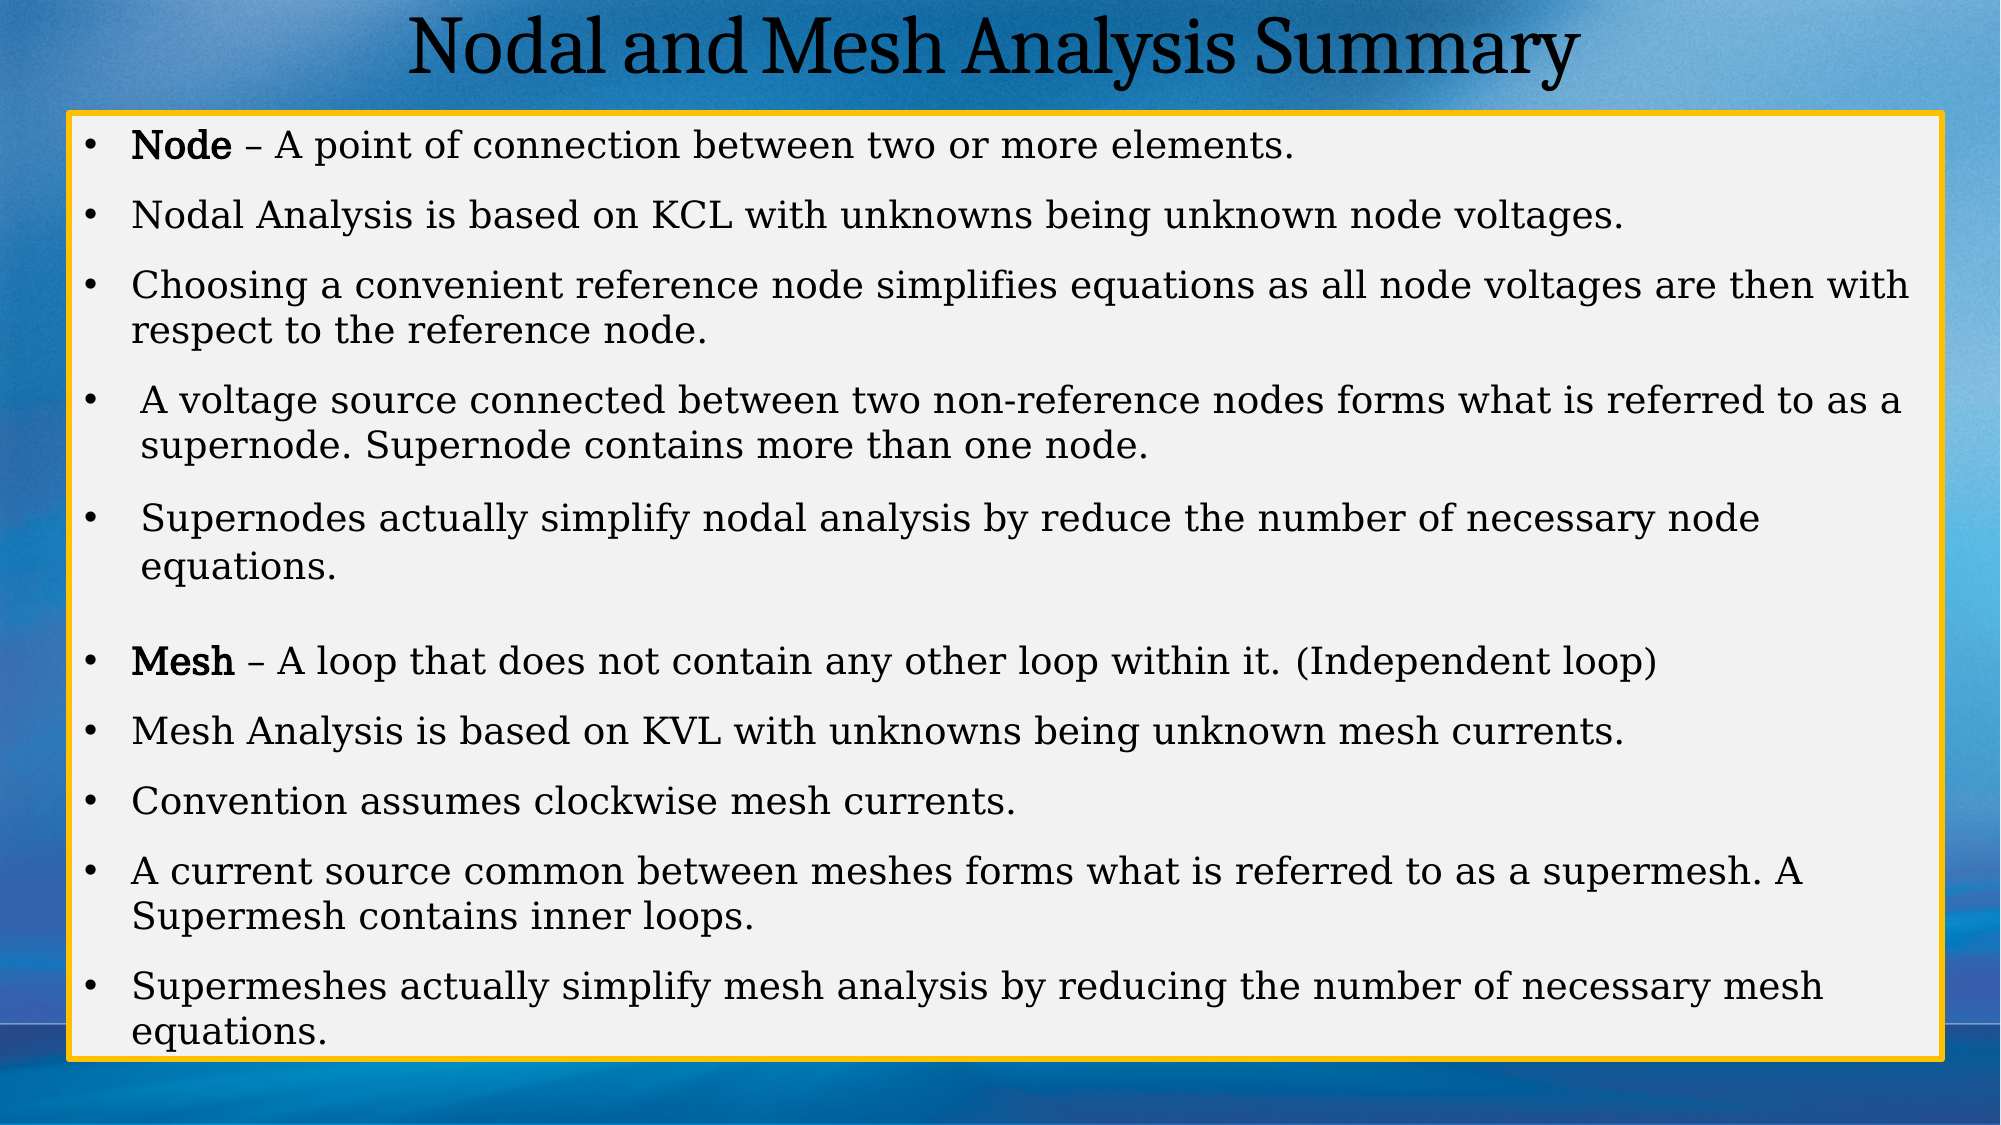

# Nodal and Mesh Analysis Summary
Node – A point of connection between two or more elements.
Nodal Analysis is based on KCL with unknowns being unknown node voltages.
Choosing a convenient reference node simplifies equations as all node voltages are then with respect to the reference node.
A voltage source connected between two non-reference nodes forms what is referred to as a supernode. Supernode contains more than one node.
Supernodes actually simplify nodal analysis by reduce the number of necessary node equations.
Mesh – A loop that does not contain any other loop within it. (Independent loop)
Mesh Analysis is based on KVL with unknowns being unknown mesh currents.
Convention assumes clockwise mesh currents.
A current source common between meshes forms what is referred to as a supermesh. A Supermesh contains inner loops.
Supermeshes actually simplify mesh analysis by reducing the number of necessary mesh equations.